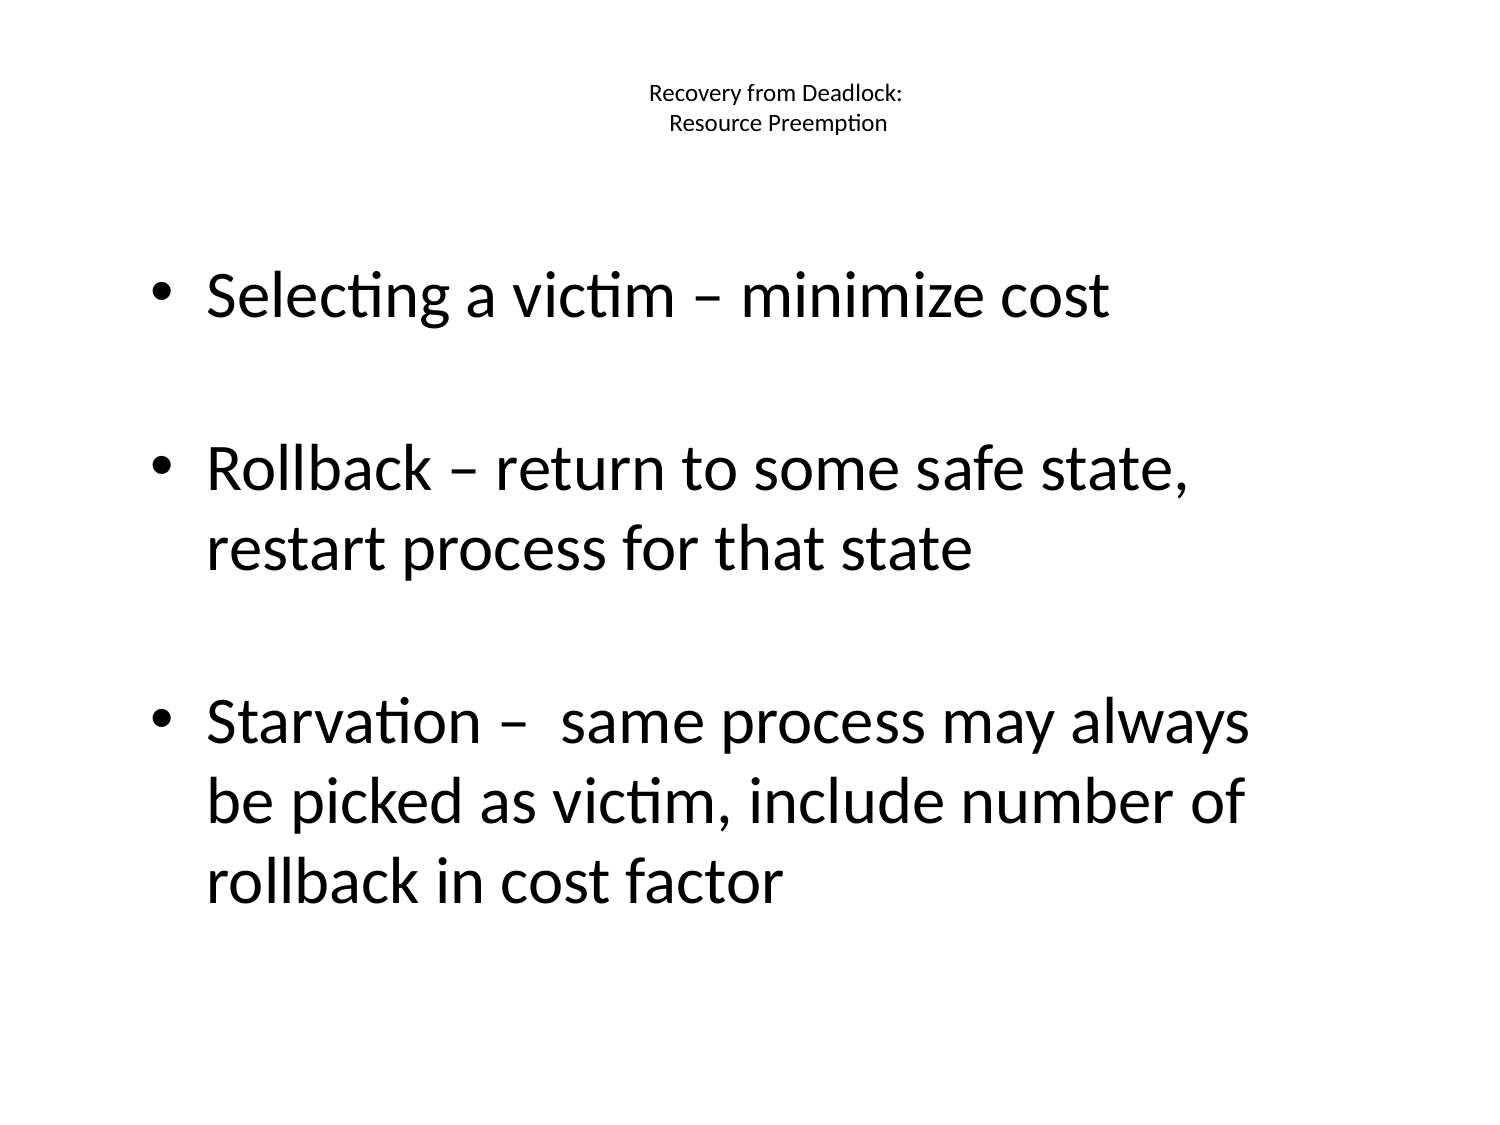

# Recovery from Deadlock: Resource Preemption
Selecting a victim – minimize cost
Rollback – return to some safe state, restart process for that state
Starvation –  same process may always be picked as victim, include number of rollback in cost factor